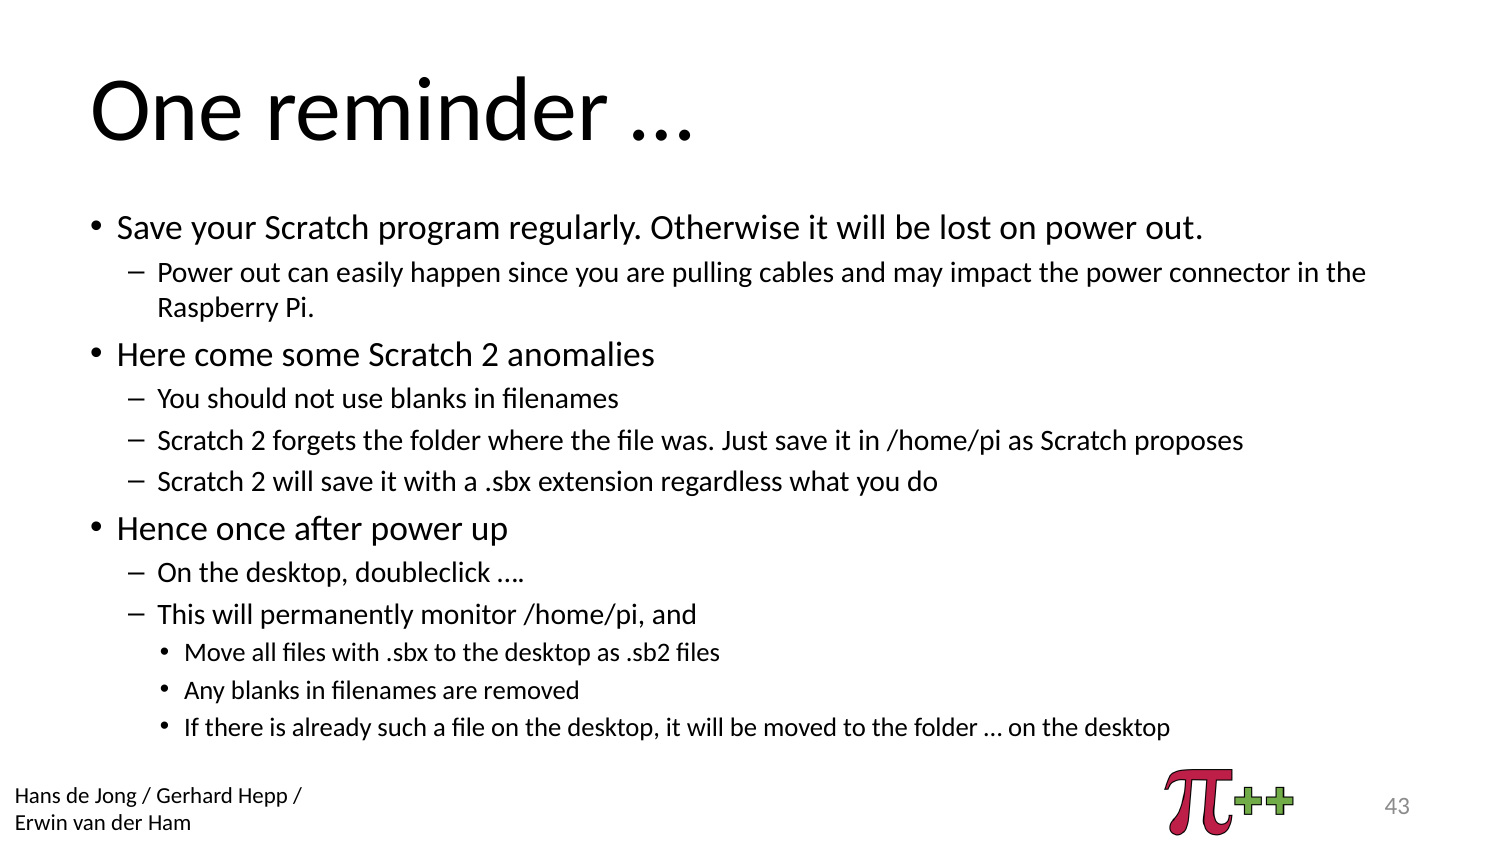

# One reminder …
Save your Scratch program regularly. Otherwise it will be lost on power out.
Power out can easily happen since you are pulling cables and may impact the power connector in the Raspberry Pi.
Here come some Scratch 2 anomalies
You should not use blanks in filenames
Scratch 2 forgets the folder where the file was. Just save it in /home/pi as Scratch proposes
Scratch 2 will save it with a .sbx extension regardless what you do
Hence once after power up
On the desktop, doubleclick ….
This will permanently monitor /home/pi, and
Move all files with .sbx to the desktop as .sb2 files
Any blanks in filenames are removed
If there is already such a file on the desktop, it will be moved to the folder … on the desktop
43